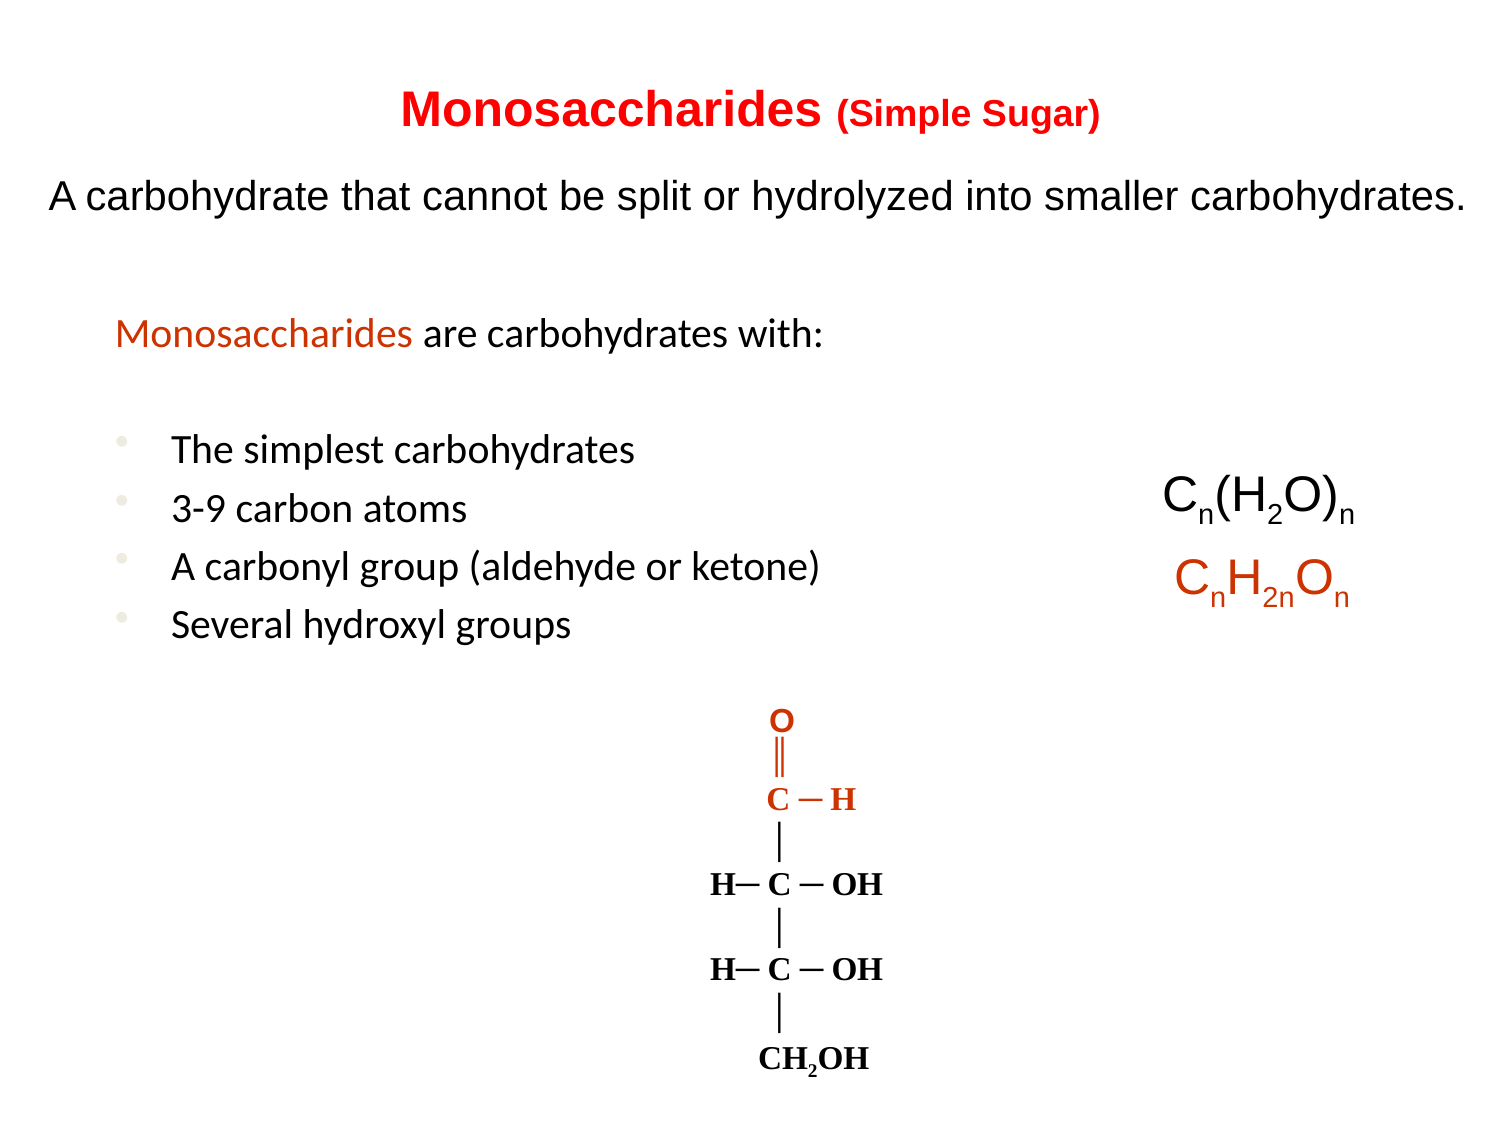

Monosaccharides (Simple Sugar)
A carbohydrate that cannot be split or hydrolyzed into smaller carbohydrates.
Monosaccharides are carbohydrates with:

The simplest carbohydrates
3-9 carbon atoms
A carbonyl group (aldehyde or ketone)
Several hydroxyl groups

Cn(H2O)n
CnH2nOn

           ║
	    C ─ H
           │
    H─ C ─ OH
           │
    H─ C ─ OH
           │
	   CH2OH
O